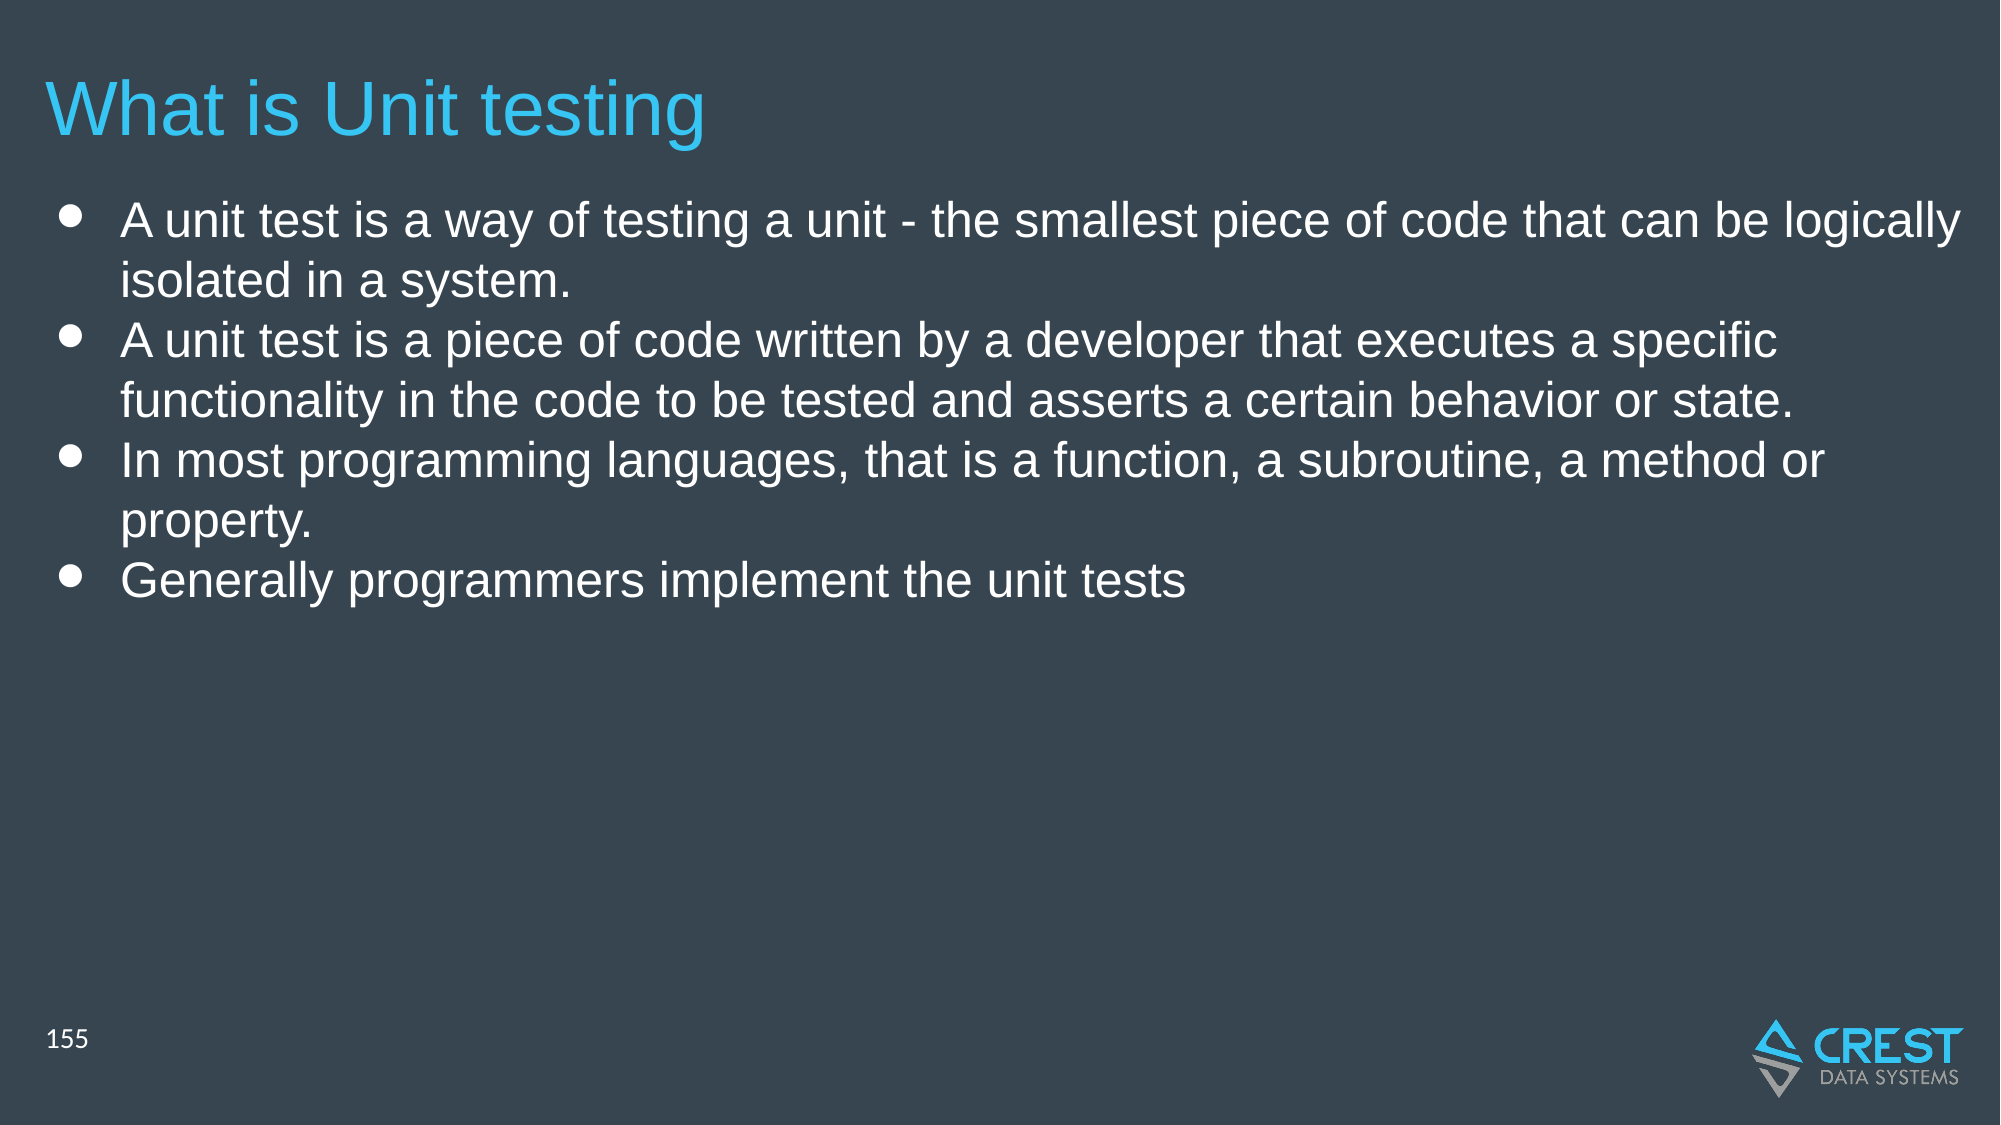

# What is Unit testing
A unit test is a way of testing a unit - the smallest piece of code that can be logically isolated in a system.
A unit test is a piece of code written by a developer that executes a specific functionality in the code to be tested and asserts a certain behavior or state.
In most programming languages, that is a function, a subroutine, a method or property.
Generally programmers implement the unit tests
155